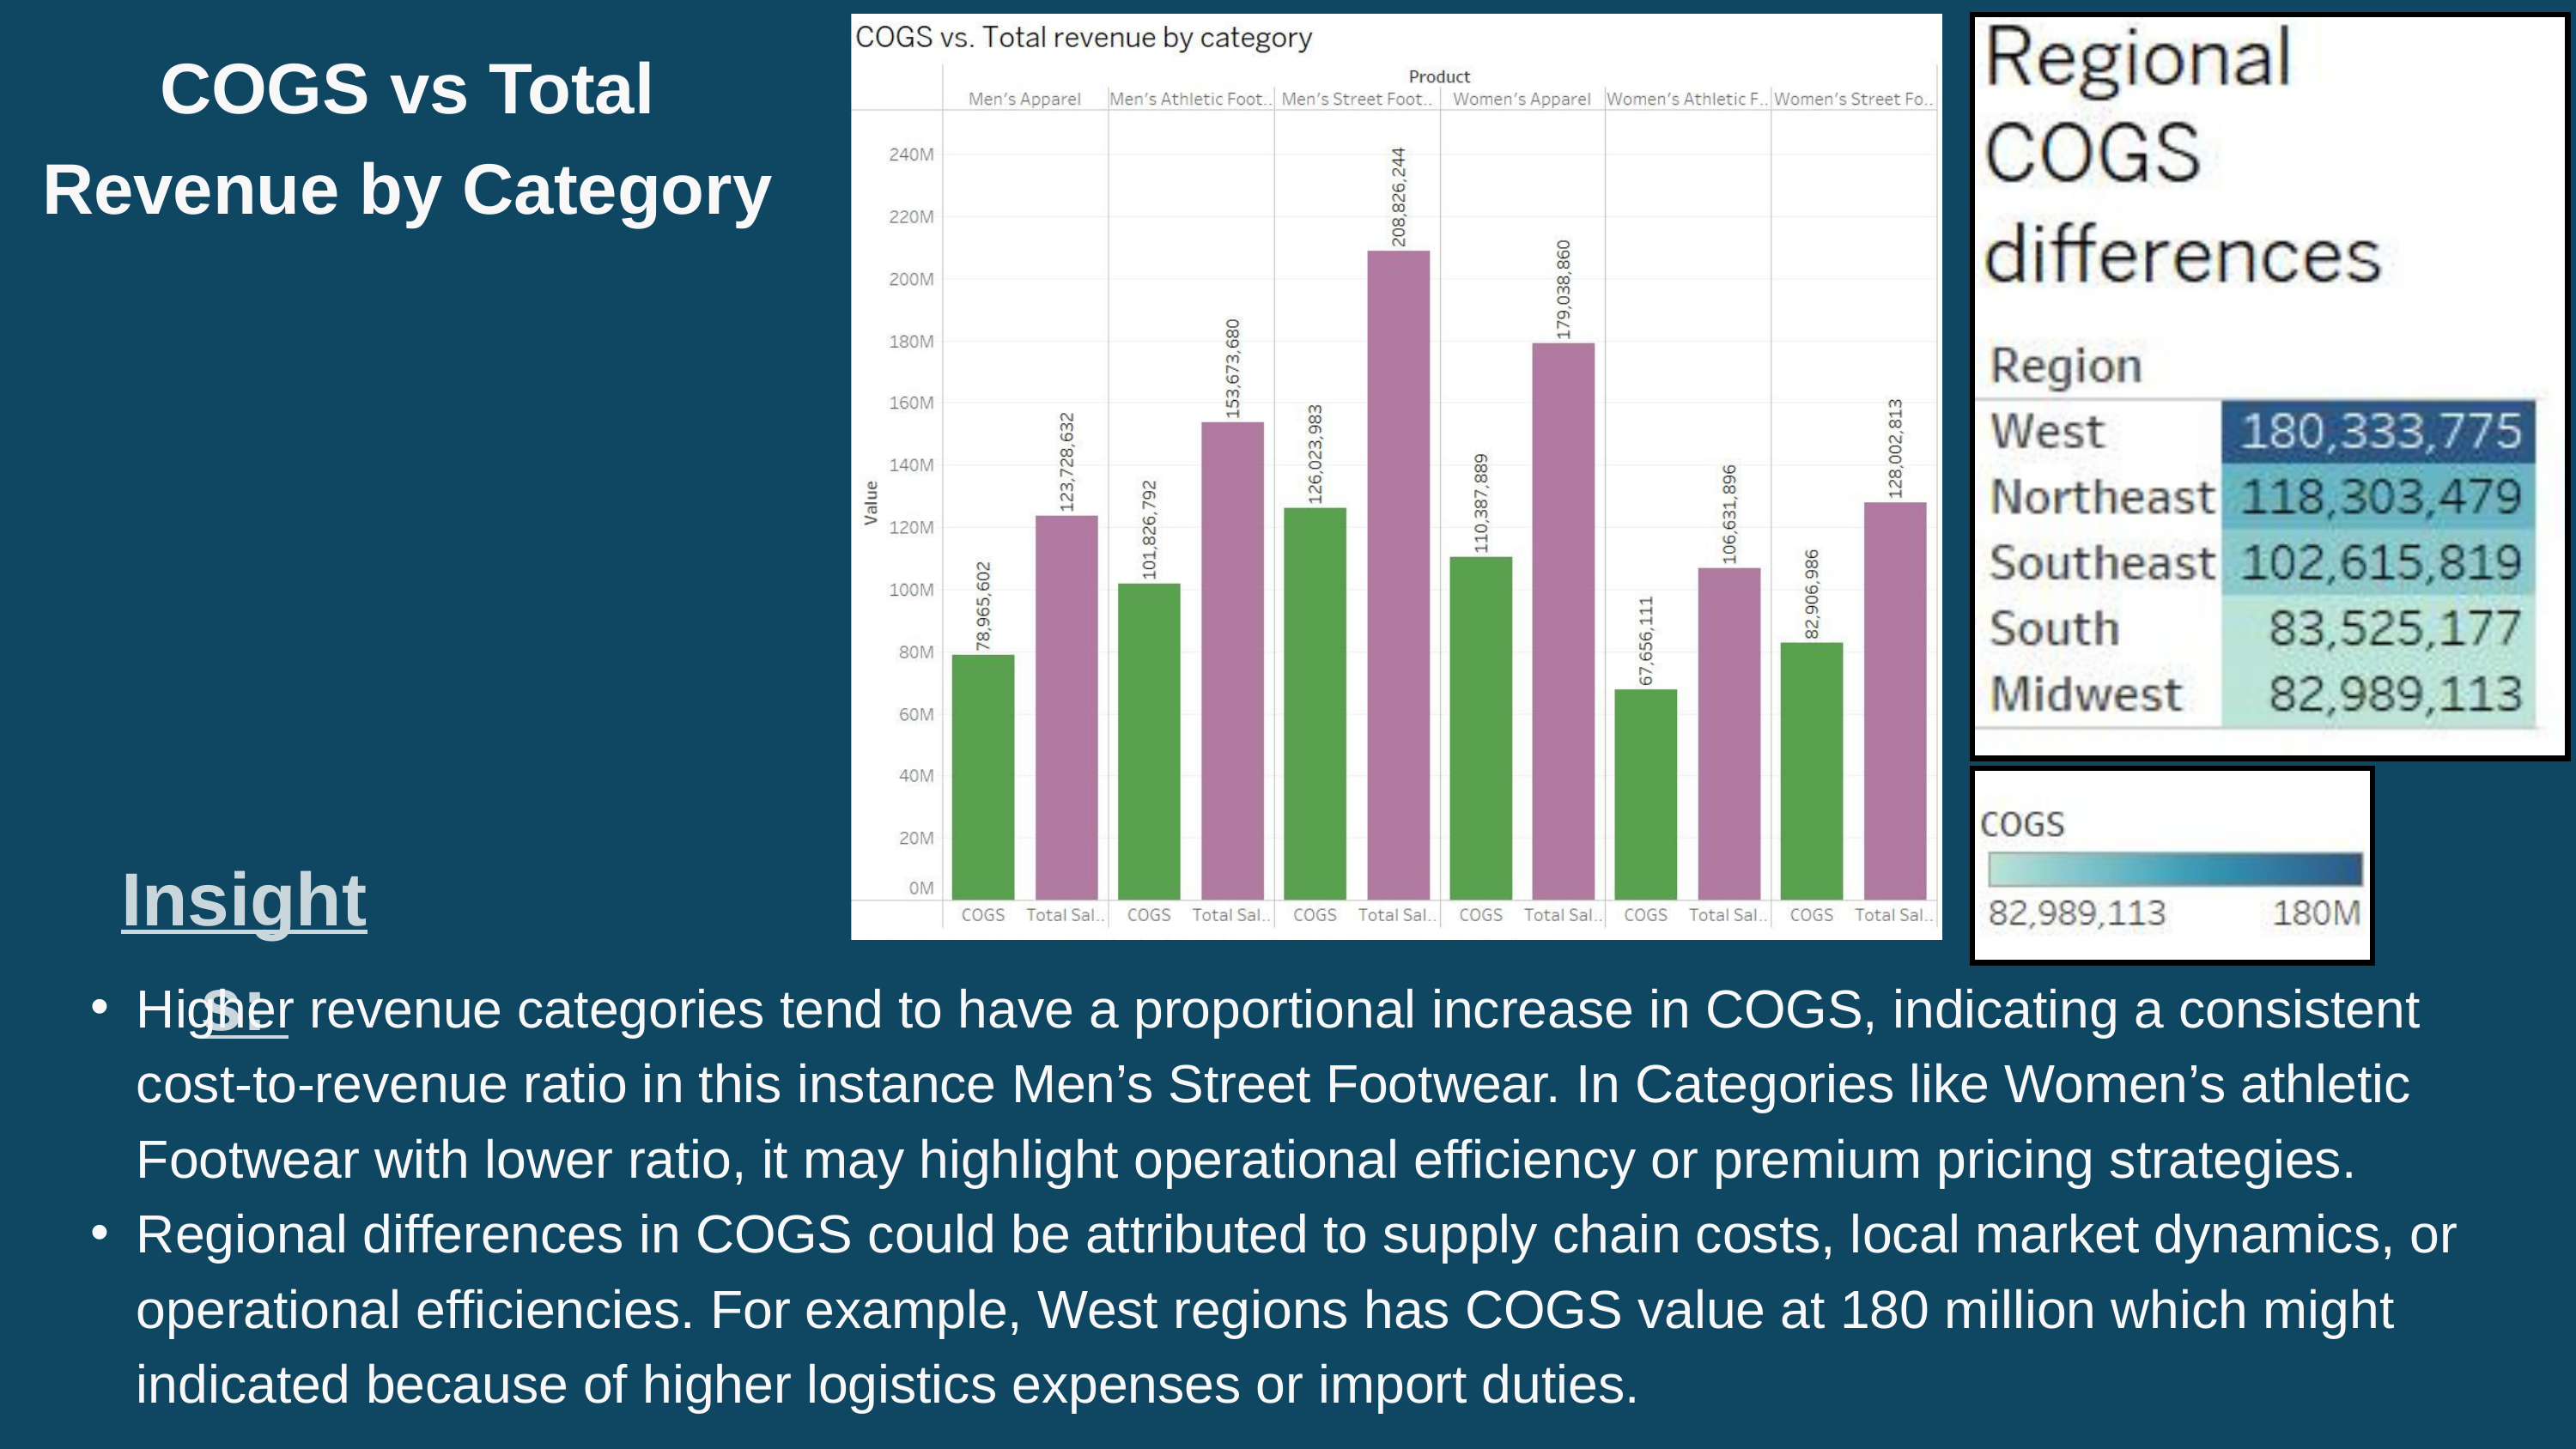

COGS vs Total Revenue by Category

Insights:
Higher revenue categories tend to have a proportional increase in COGS, indicating a consistent cost-to-revenue ratio in this instance Men’s Street Footwear. In Categories like Women’s athletic Footwear with lower ratio, it may highlight operational efficiency or premium pricing strategies.
Regional differences in COGS could be attributed to supply chain costs, local market dynamics, or operational efficiencies. For example, West regions has COGS value at 180 million which might indicated because of higher logistics expenses or import duties.